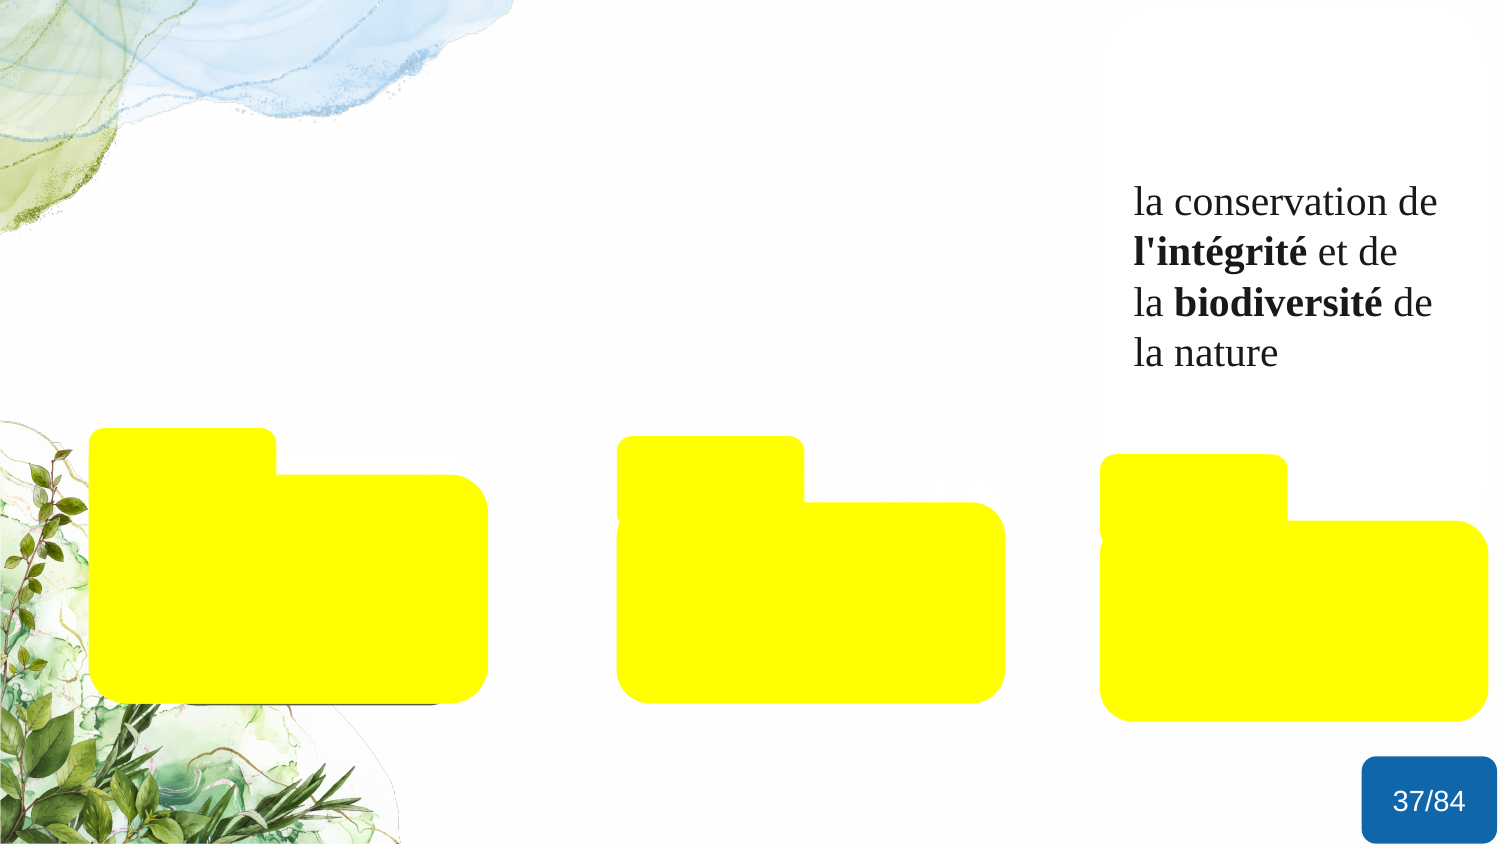

#
la conservation de l'intégrité et de la biodiversité de la nature

, d'encourager et d'assister les sociétés du monde entier

d'i d'encourager et d'assister les sociétés du monde entier

37/84